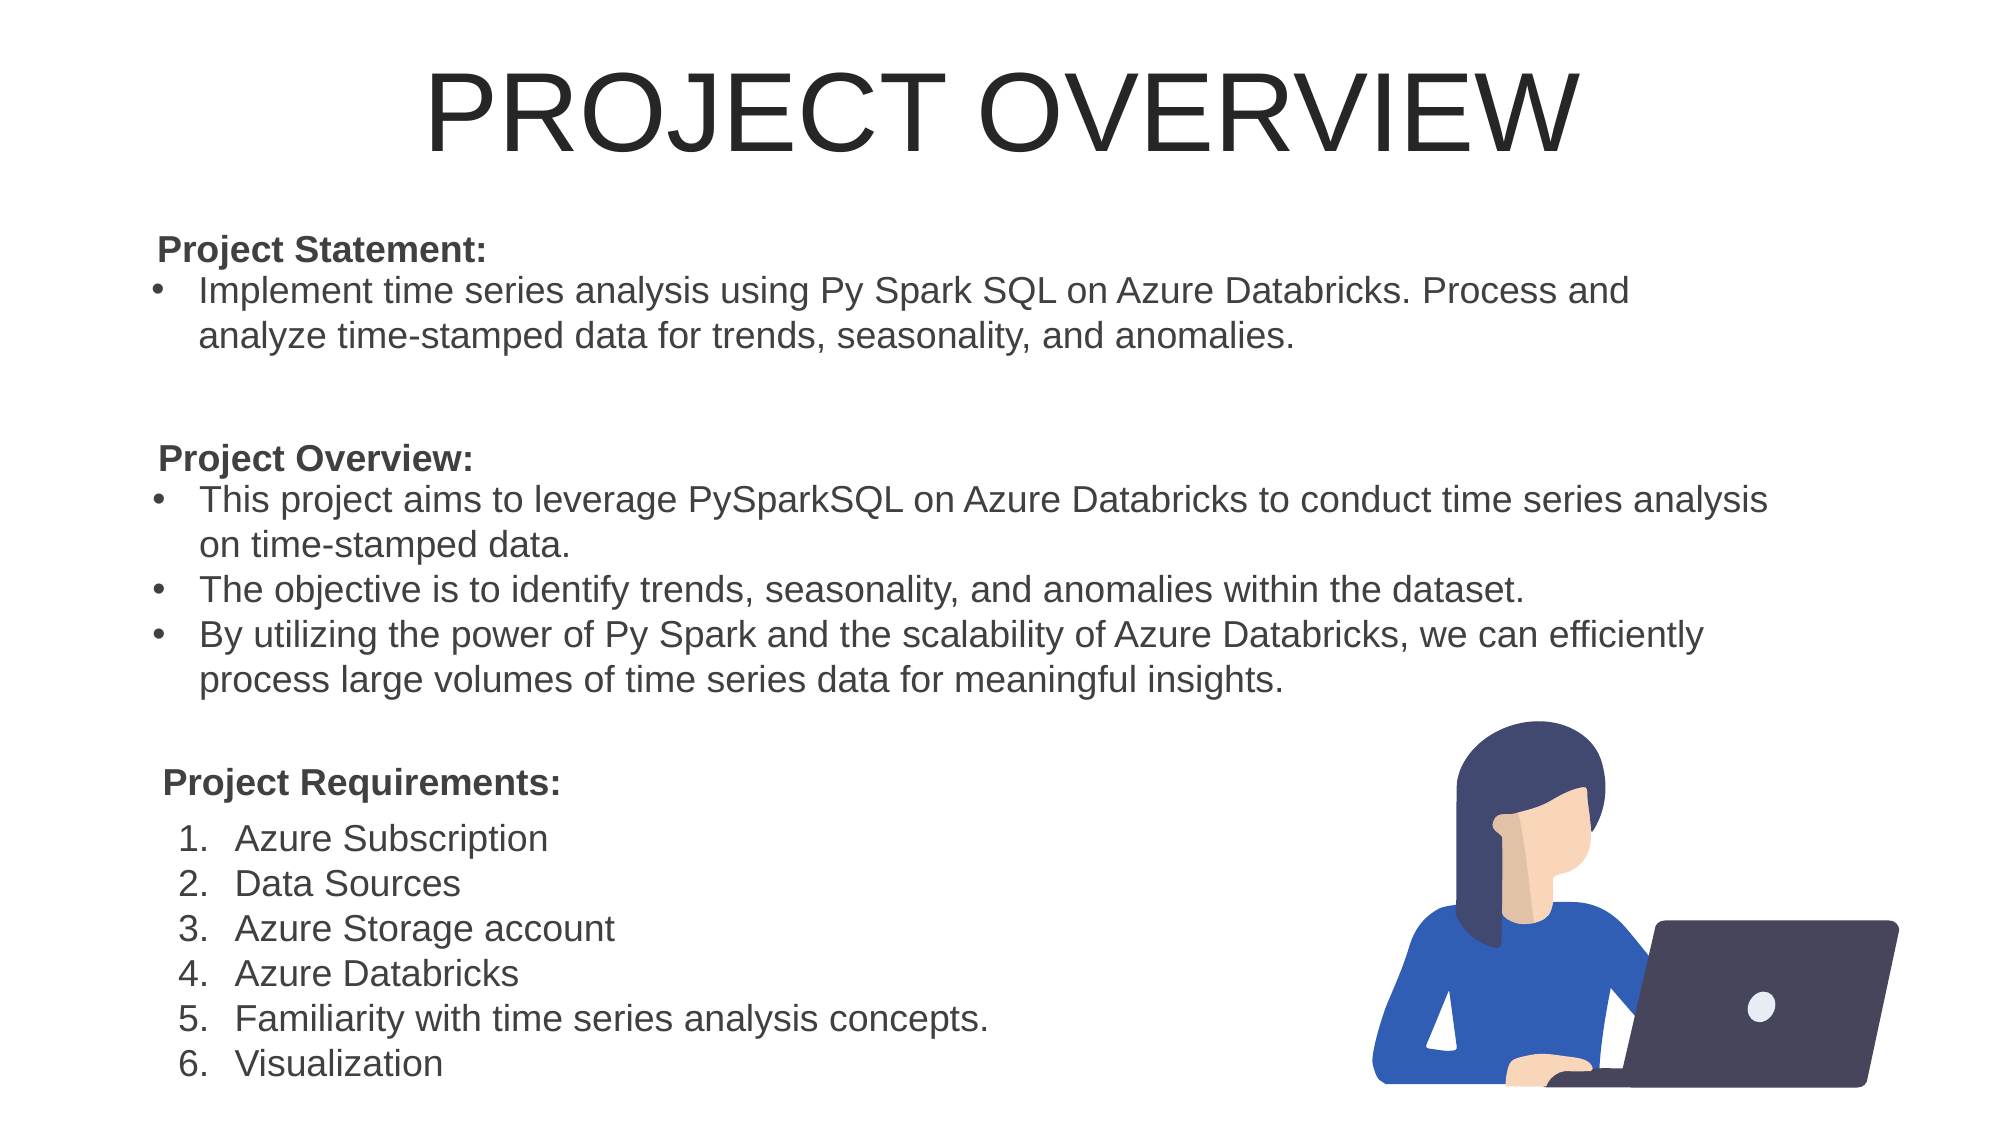

PROJECT OVERVIEW
Project Statement:
Implement time series analysis using Py Spark SQL on Azure Databricks. Process and analyze time-stamped data for trends, seasonality, and anomalies.
Project Overview:
This project aims to leverage PySparkSQL on Azure Databricks to conduct time series analysis on time-stamped data.
The objective is to identify trends, seasonality, and anomalies within the dataset.
By utilizing the power of Py Spark and the scalability of Azure Databricks, we can efficiently process large volumes of time series data for meaningful insights.

Project Requirements: ​
Azure Subscription
Data Sources
Azure Storage account
Azure Databricks
Familiarity with time series analysis concepts.
Visualization